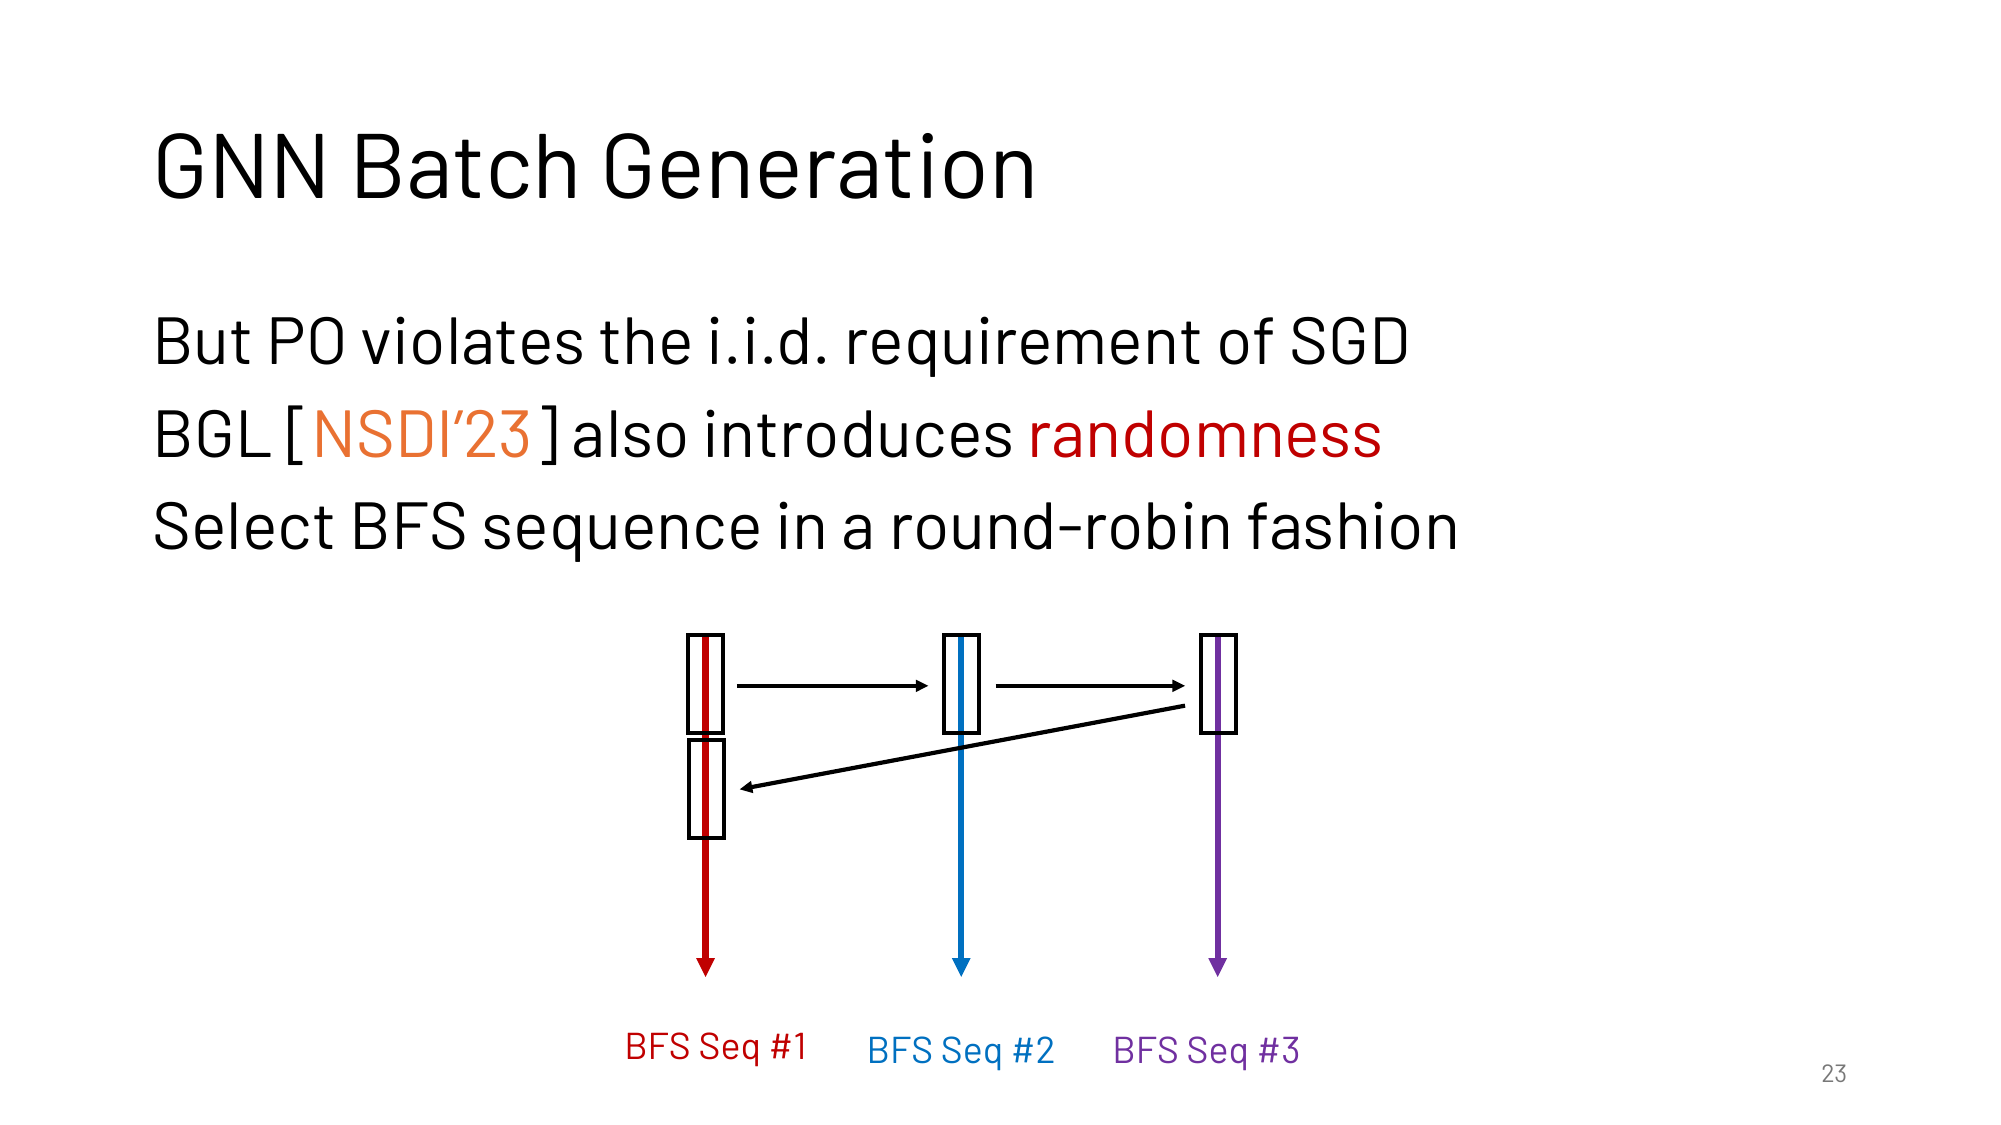

# GNN Batch Generation
But PO violates the i.i.d. requirement of SGD
BGL [NSDI’23] also introduces randomness
Select BFS sequence in a round-robin fashion

BFS Seq #1
BFS Seq #2
BFS Seq #3
23